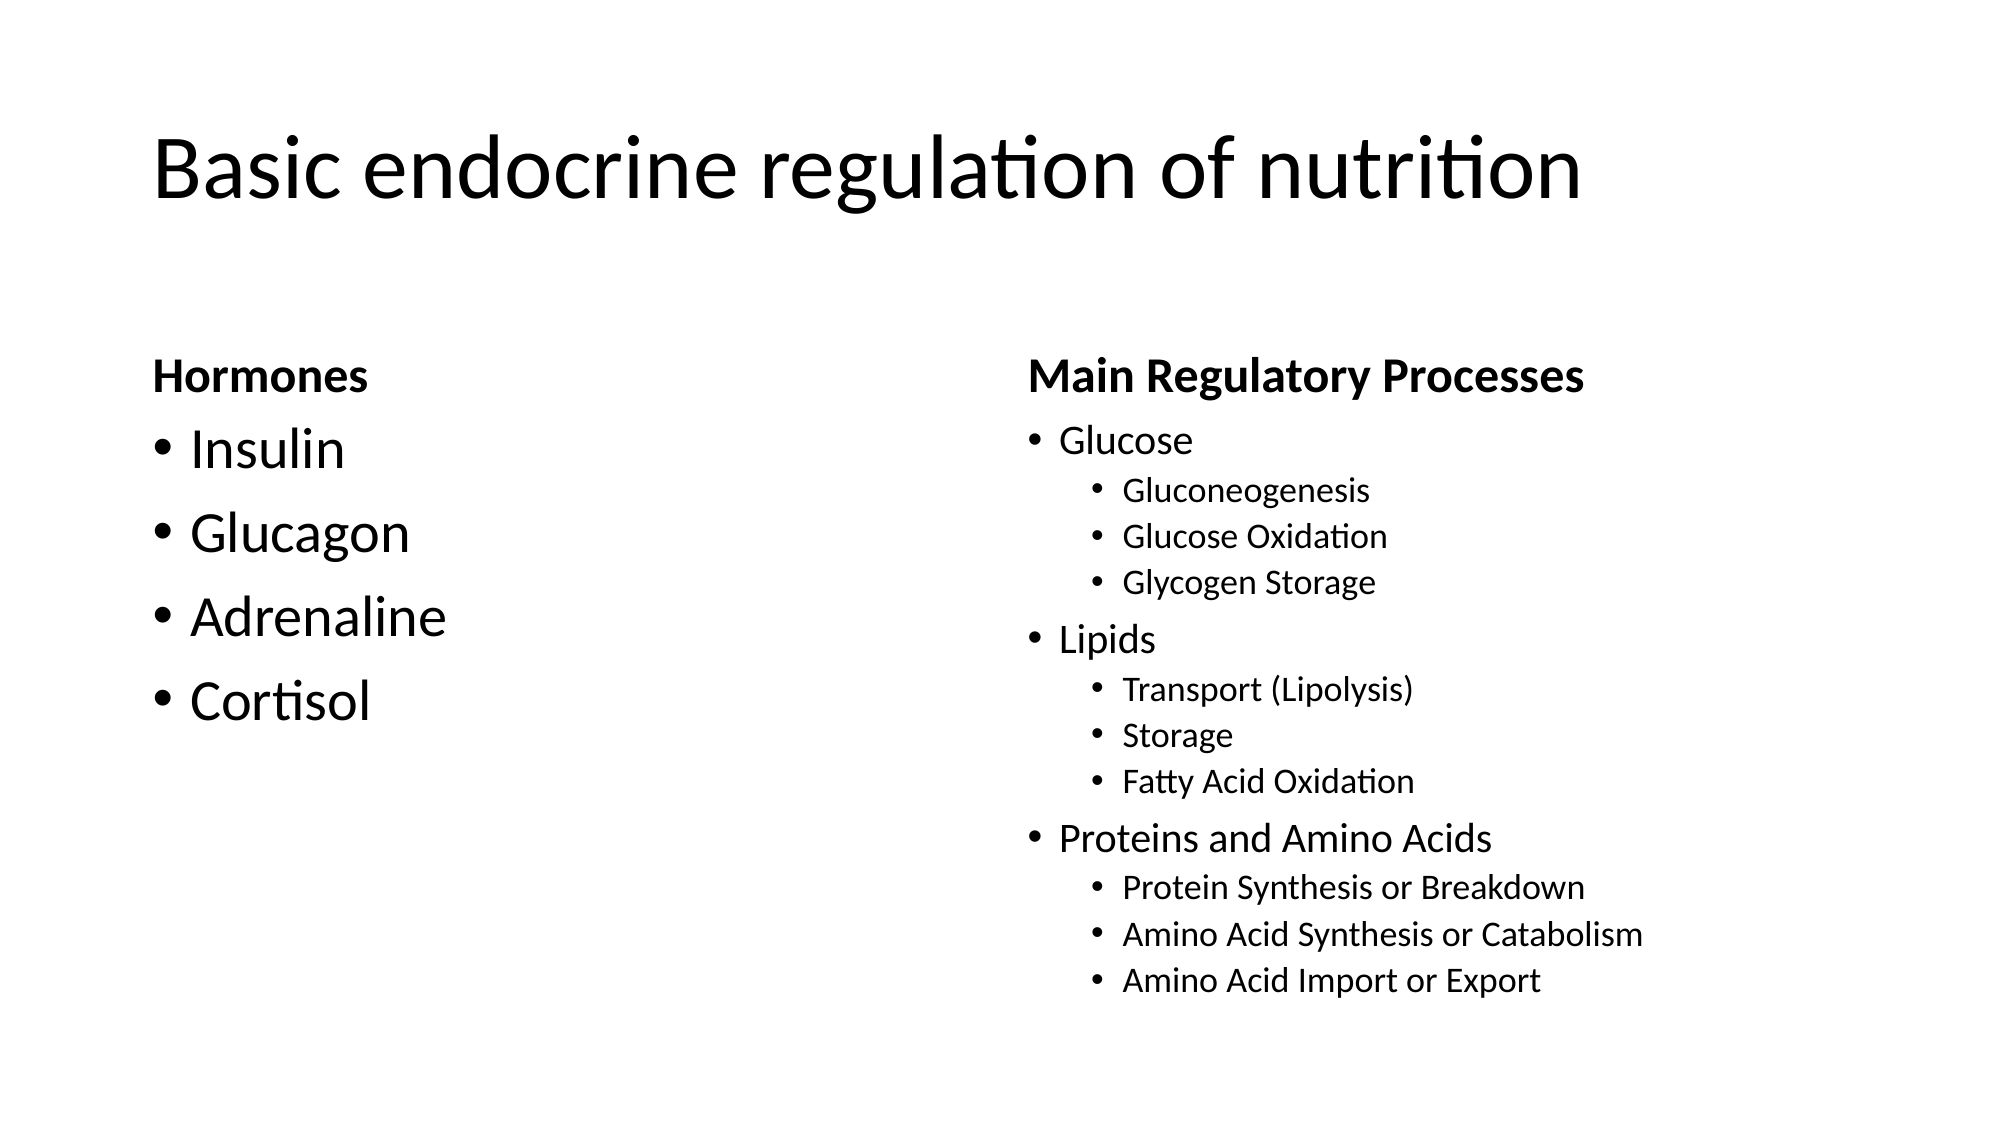

# Basic endocrine regulation of nutrition
Hormones
Main Regulatory Processes
Insulin
Glucagon
Adrenaline
Cortisol

Glucose
Gluconeogenesis
Glucose Oxidation
Glycogen Storage
Lipids
Transport (Lipolysis)
Storage
Fatty Acid Oxidation
Proteins and Amino Acids
Protein Synthesis or Breakdown
Amino Acid Synthesis or Catabolism
Amino Acid Import or Export